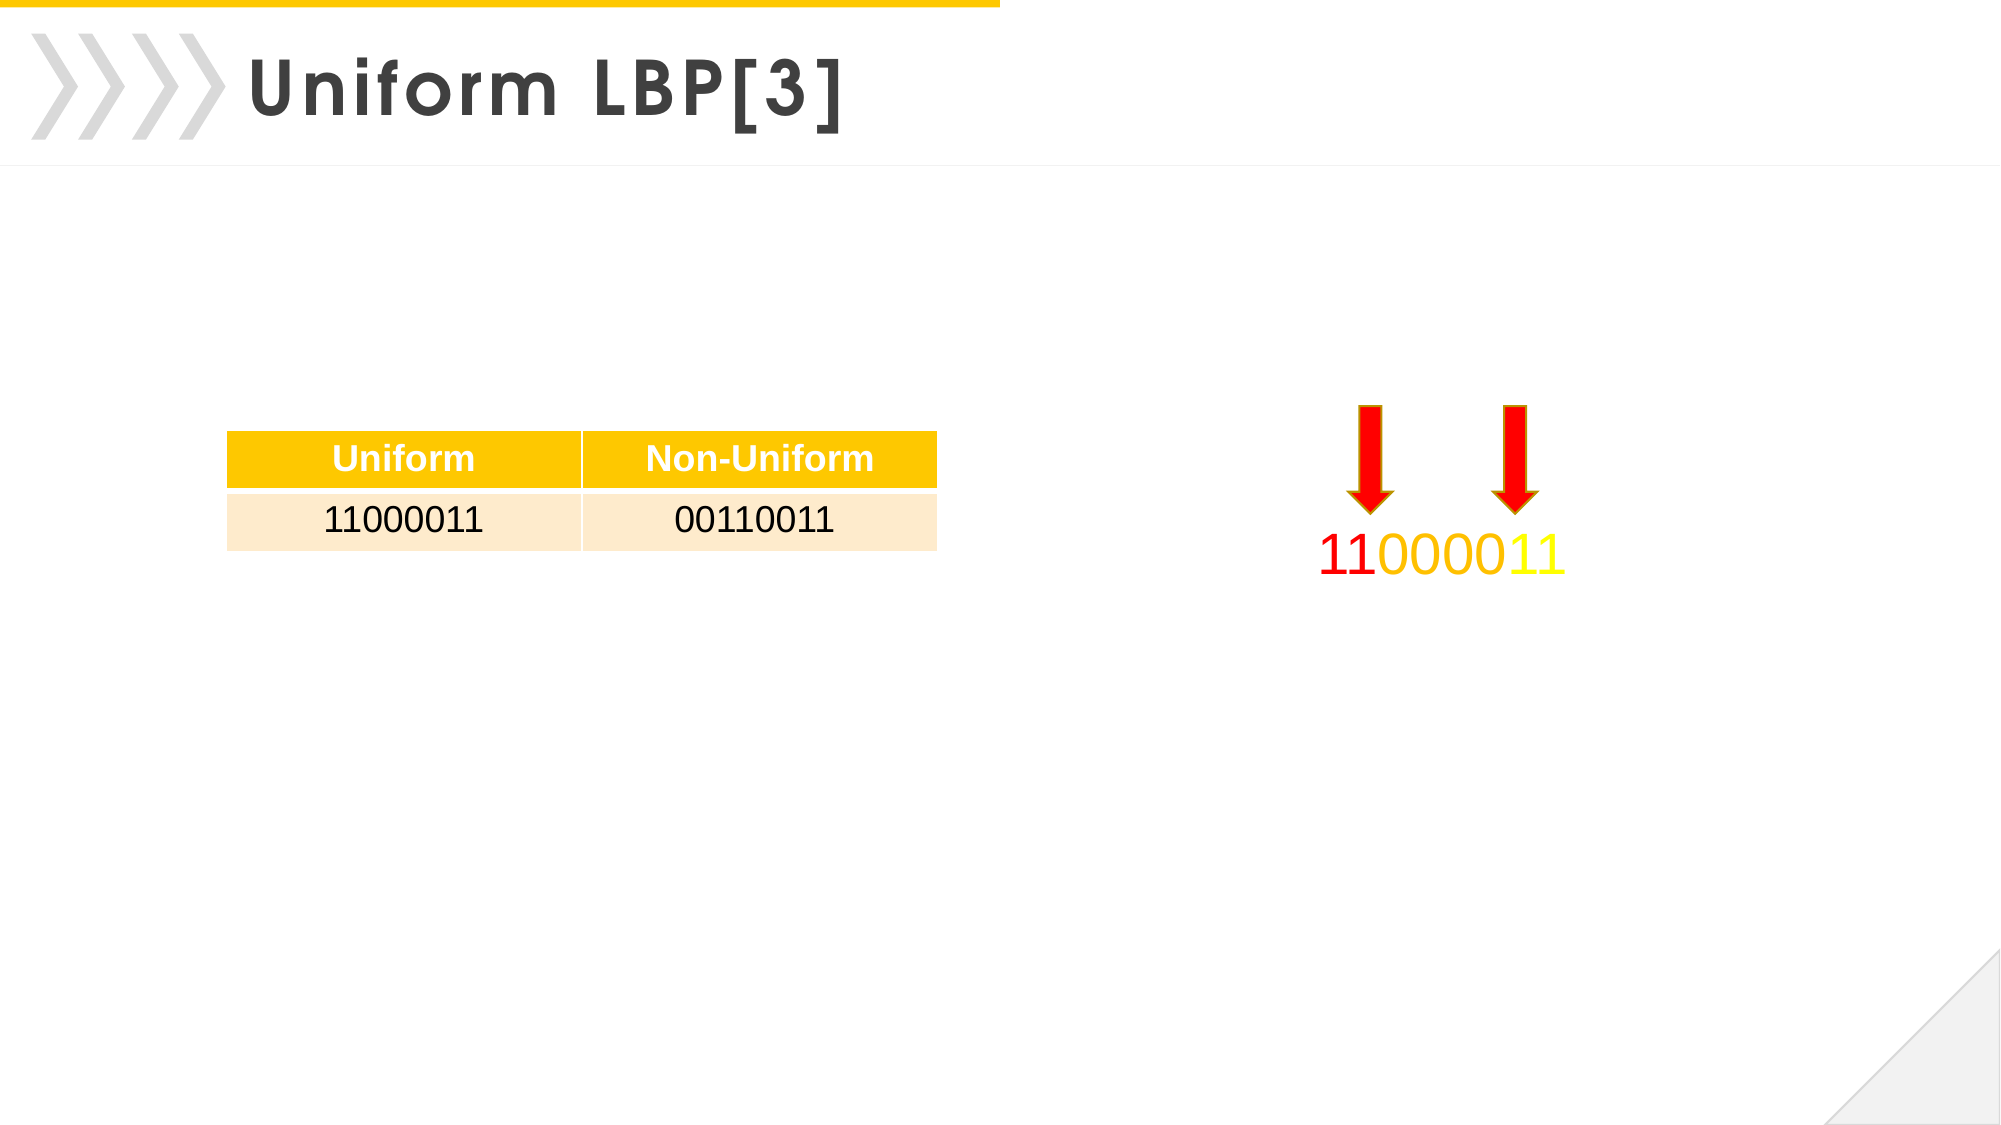

Uniform LBP[3]

| Uniform | Non-Uniform |
| --- | --- |
| 11000011 | 00110011 |
11000011